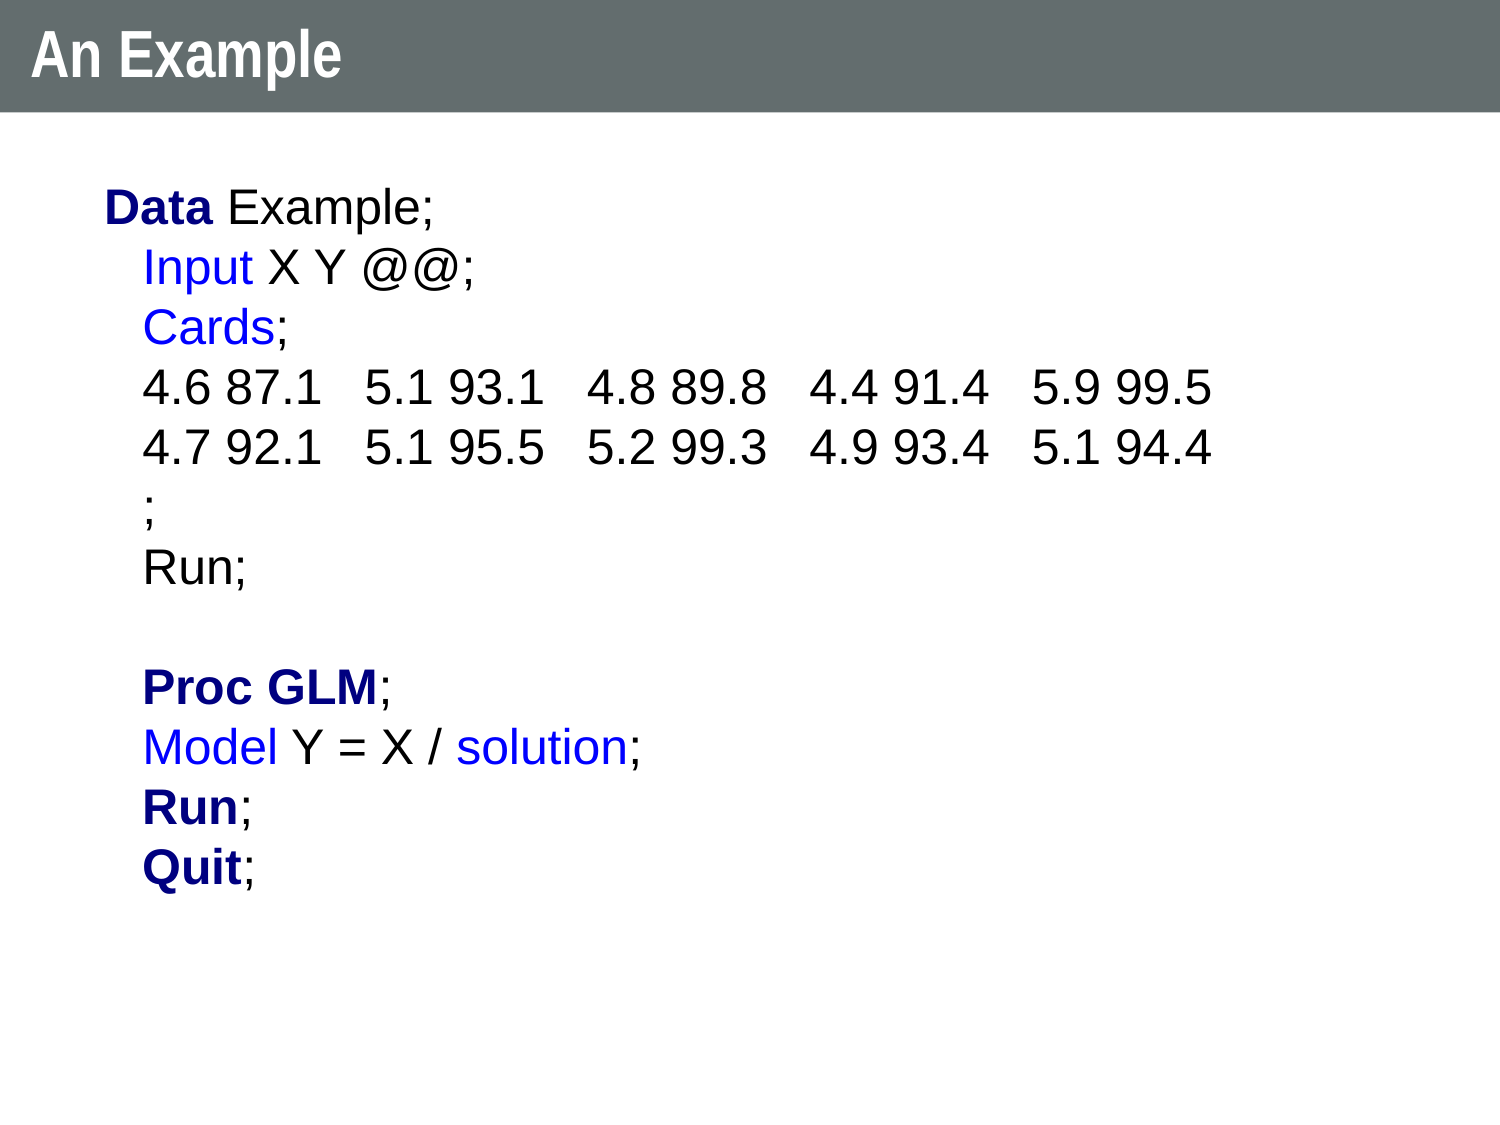

# An Example
Data Example;
Input X Y @@;
Cards;
4.6 87.1   5.1 93.1   4.8 89.8   4.4 91.4   5.9 99.5
4.7 92.1   5.1 95.5   5.2 99.3   4.9 93.4   5.1 94.4
;
Run;

Proc GLM;
Model Y = X / solution;
Run;
Quit;